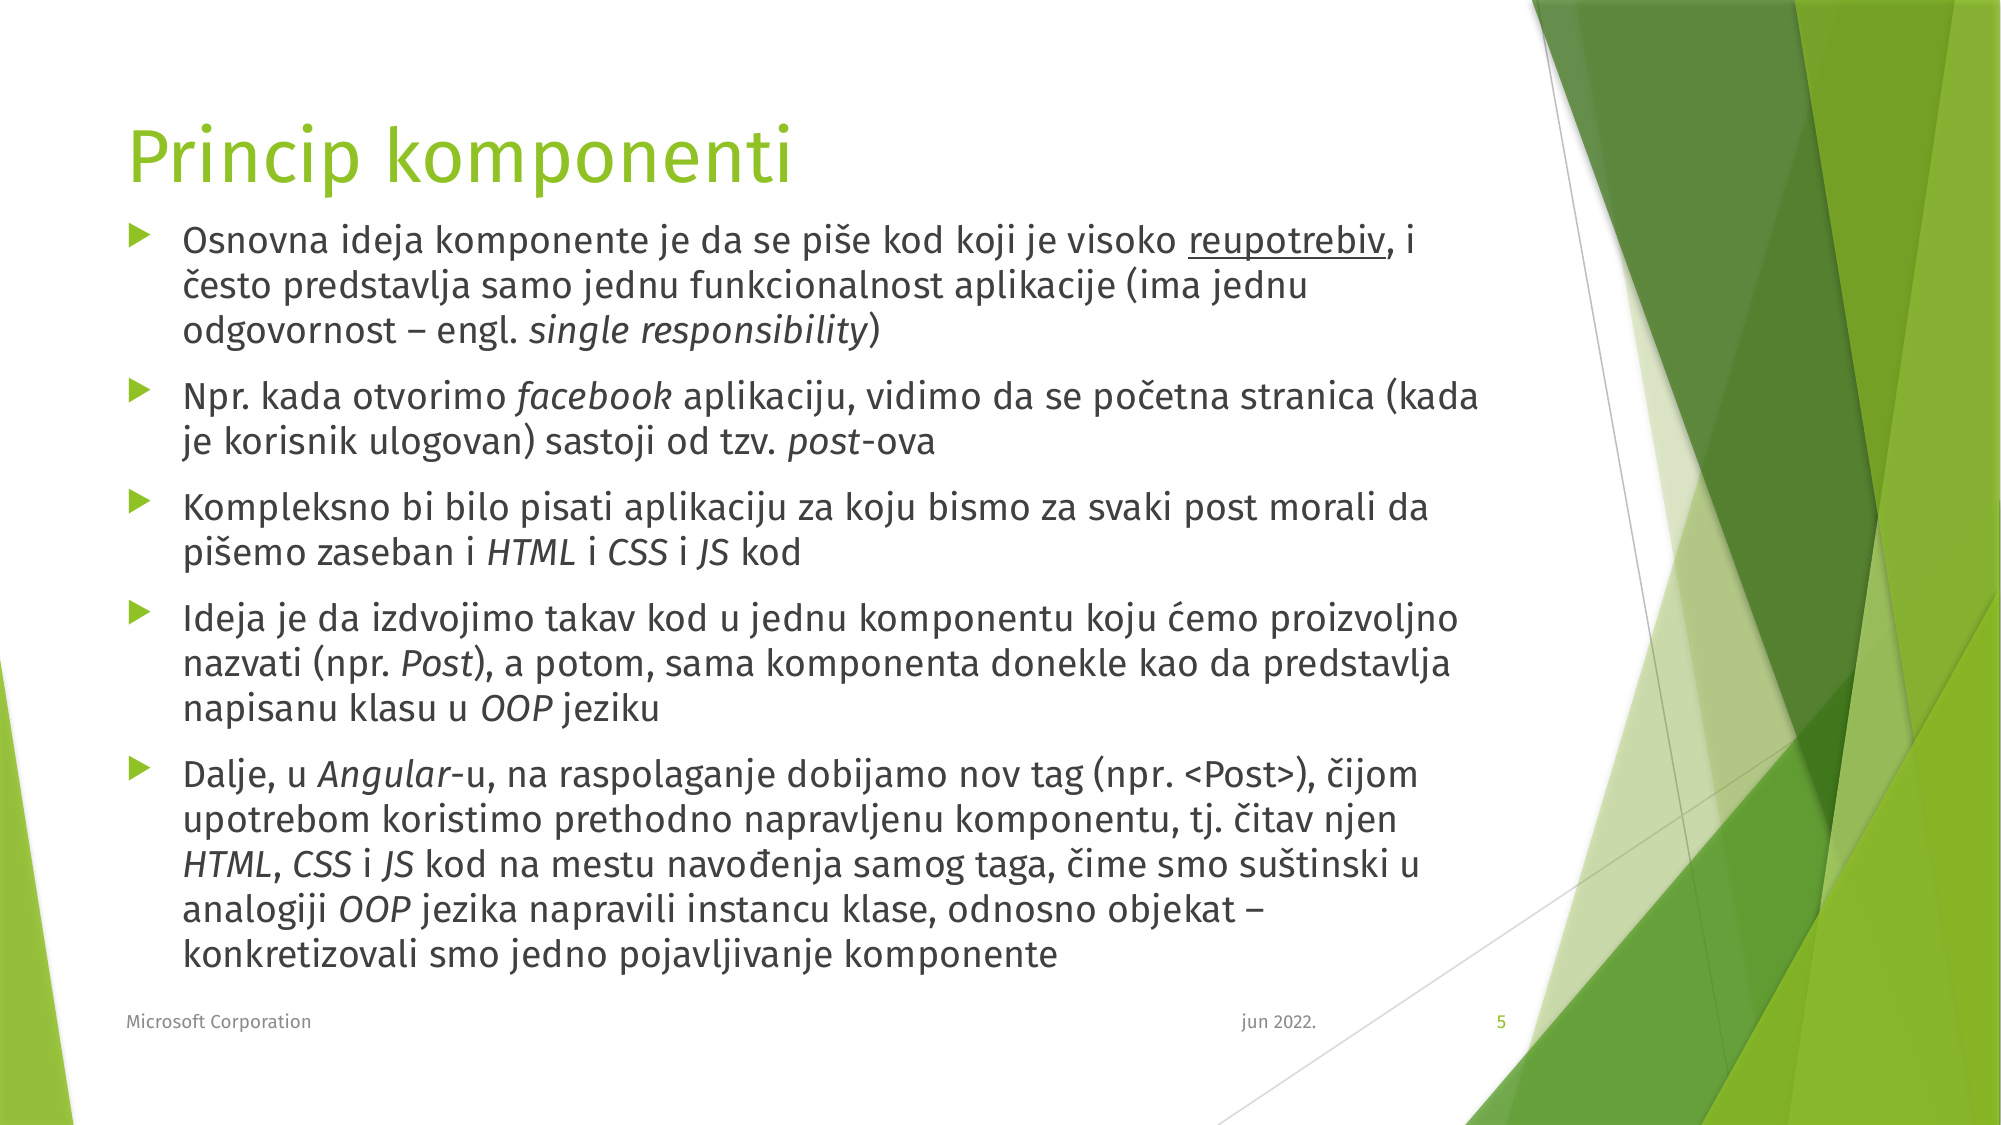

# Princip komponenti
Osnovna ideja komponente je da se piše kod koji je visoko reupotrebiv, i često predstavlja samo jednu funkcionalnost aplikacije (ima jednu odgovornost – engl. single responsibility)
Npr. kada otvorimo facebook aplikaciju, vidimo da se početna stranica (kada je korisnik ulogovan) sastoji od tzv. post-ova
Kompleksno bi bilo pisati aplikaciju za koju bismo za svaki post morali da pišemo zaseban i HTML i CSS i JS kod
Ideja je da izdvojimo takav kod u jednu komponentu koju ćemo proizvoljno nazvati (npr. Post), a potom, sama komponenta donekle kao da predstavlja napisanu klasu u OOP jeziku
Dalje, u Angular-u, na raspolaganje dobijamo nov tag (npr. <Post>), čijom upotrebom koristimo prethodno napravljenu komponentu, tj. čitav njen HTML, CSS i JS kod na mestu navođenja samog taga, čime smo suštinski u analogiji OOP jezika napravili instancu klase, odnosno objekat – konkretizovali smo jedno pojavljivanje komponente
Microsoft Corporation
jun 2022.
5